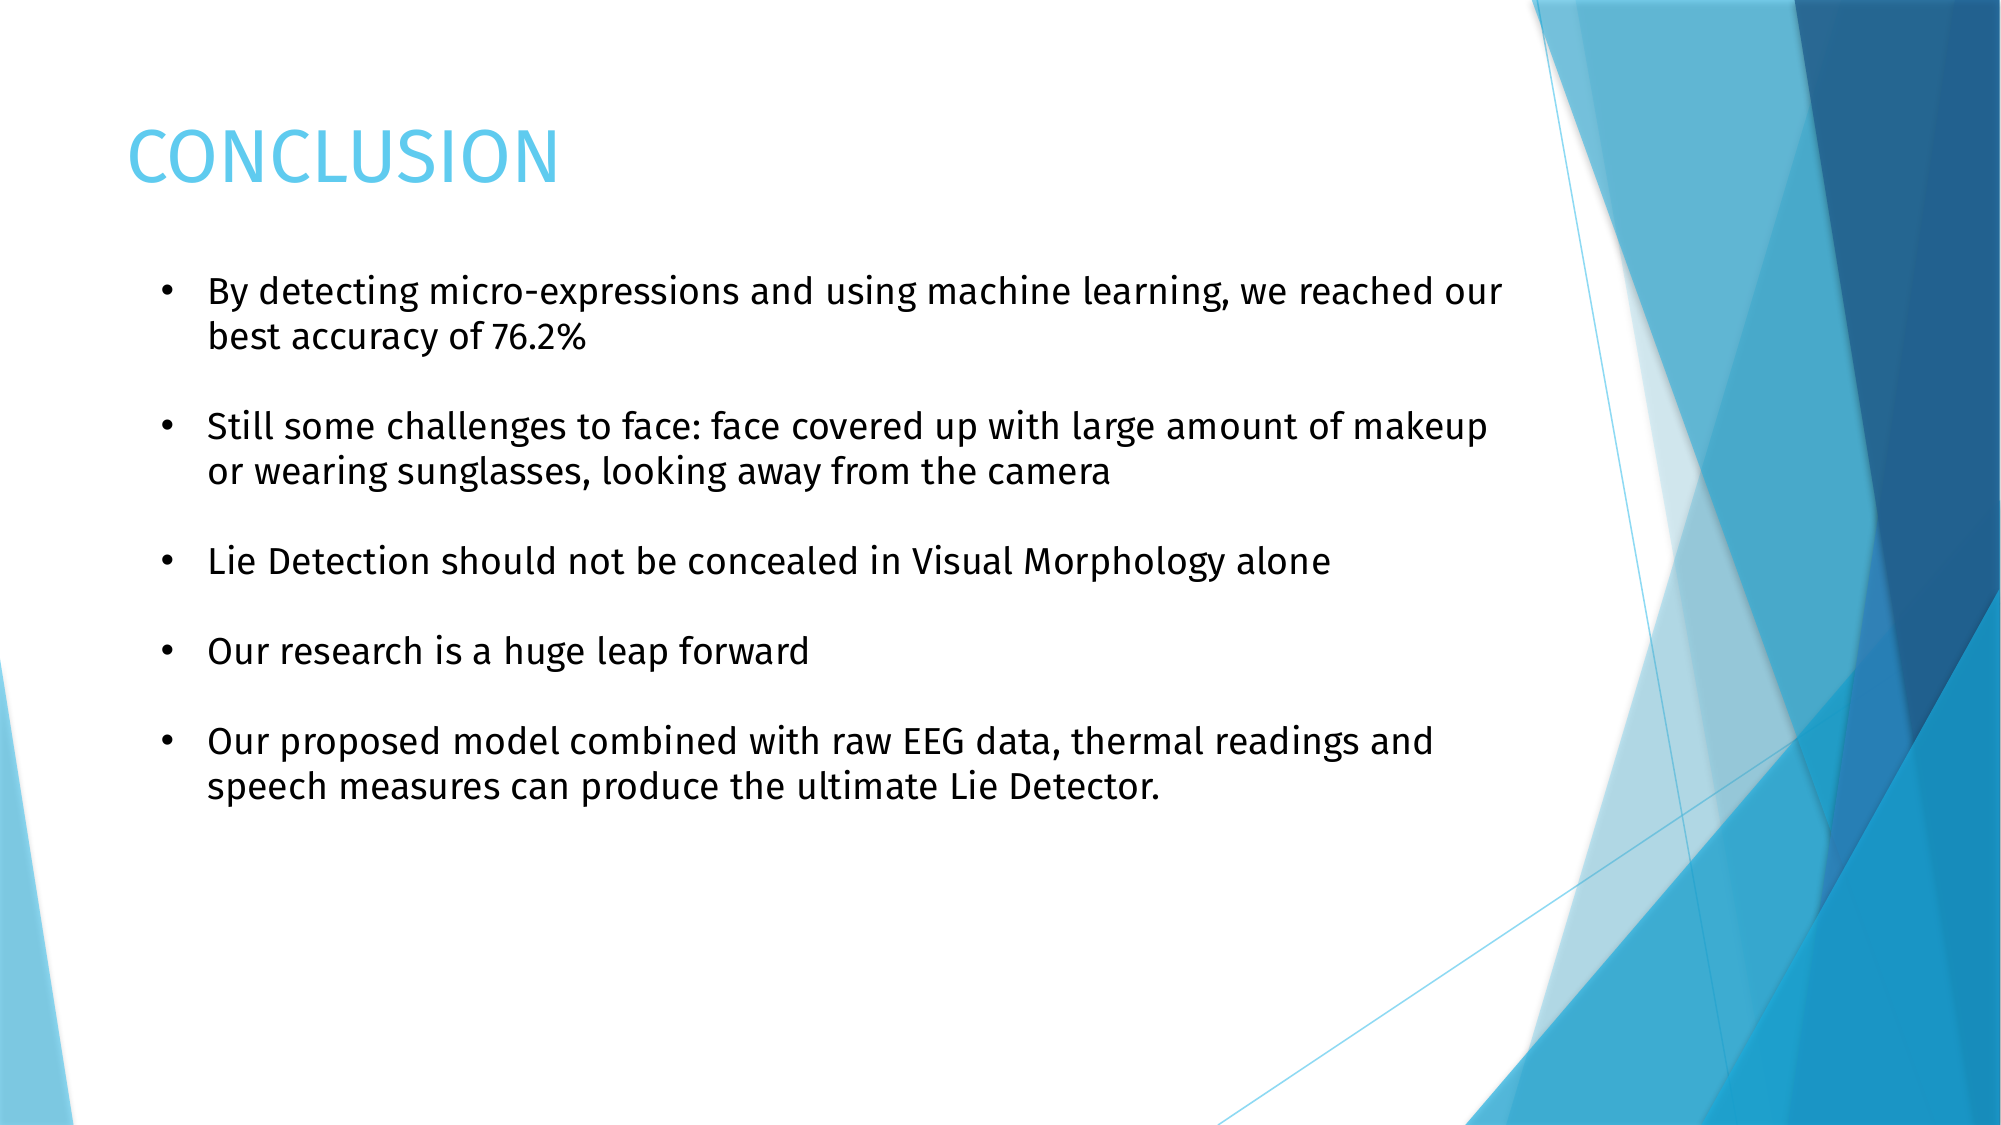

# CONCLUSION
By detecting micro-expressions and using machine learning, we reached our best accuracy of 76.2%

Still some challenges to face: face covered up with large amount of makeup or wearing sunglasses, looking away from the camera

Lie Detection should not be concealed in Visual Morphology alone

Our research is a huge leap forward

Our proposed model combined with raw EEG data, thermal readings and speech measures can produce the ultimate Lie Detector.